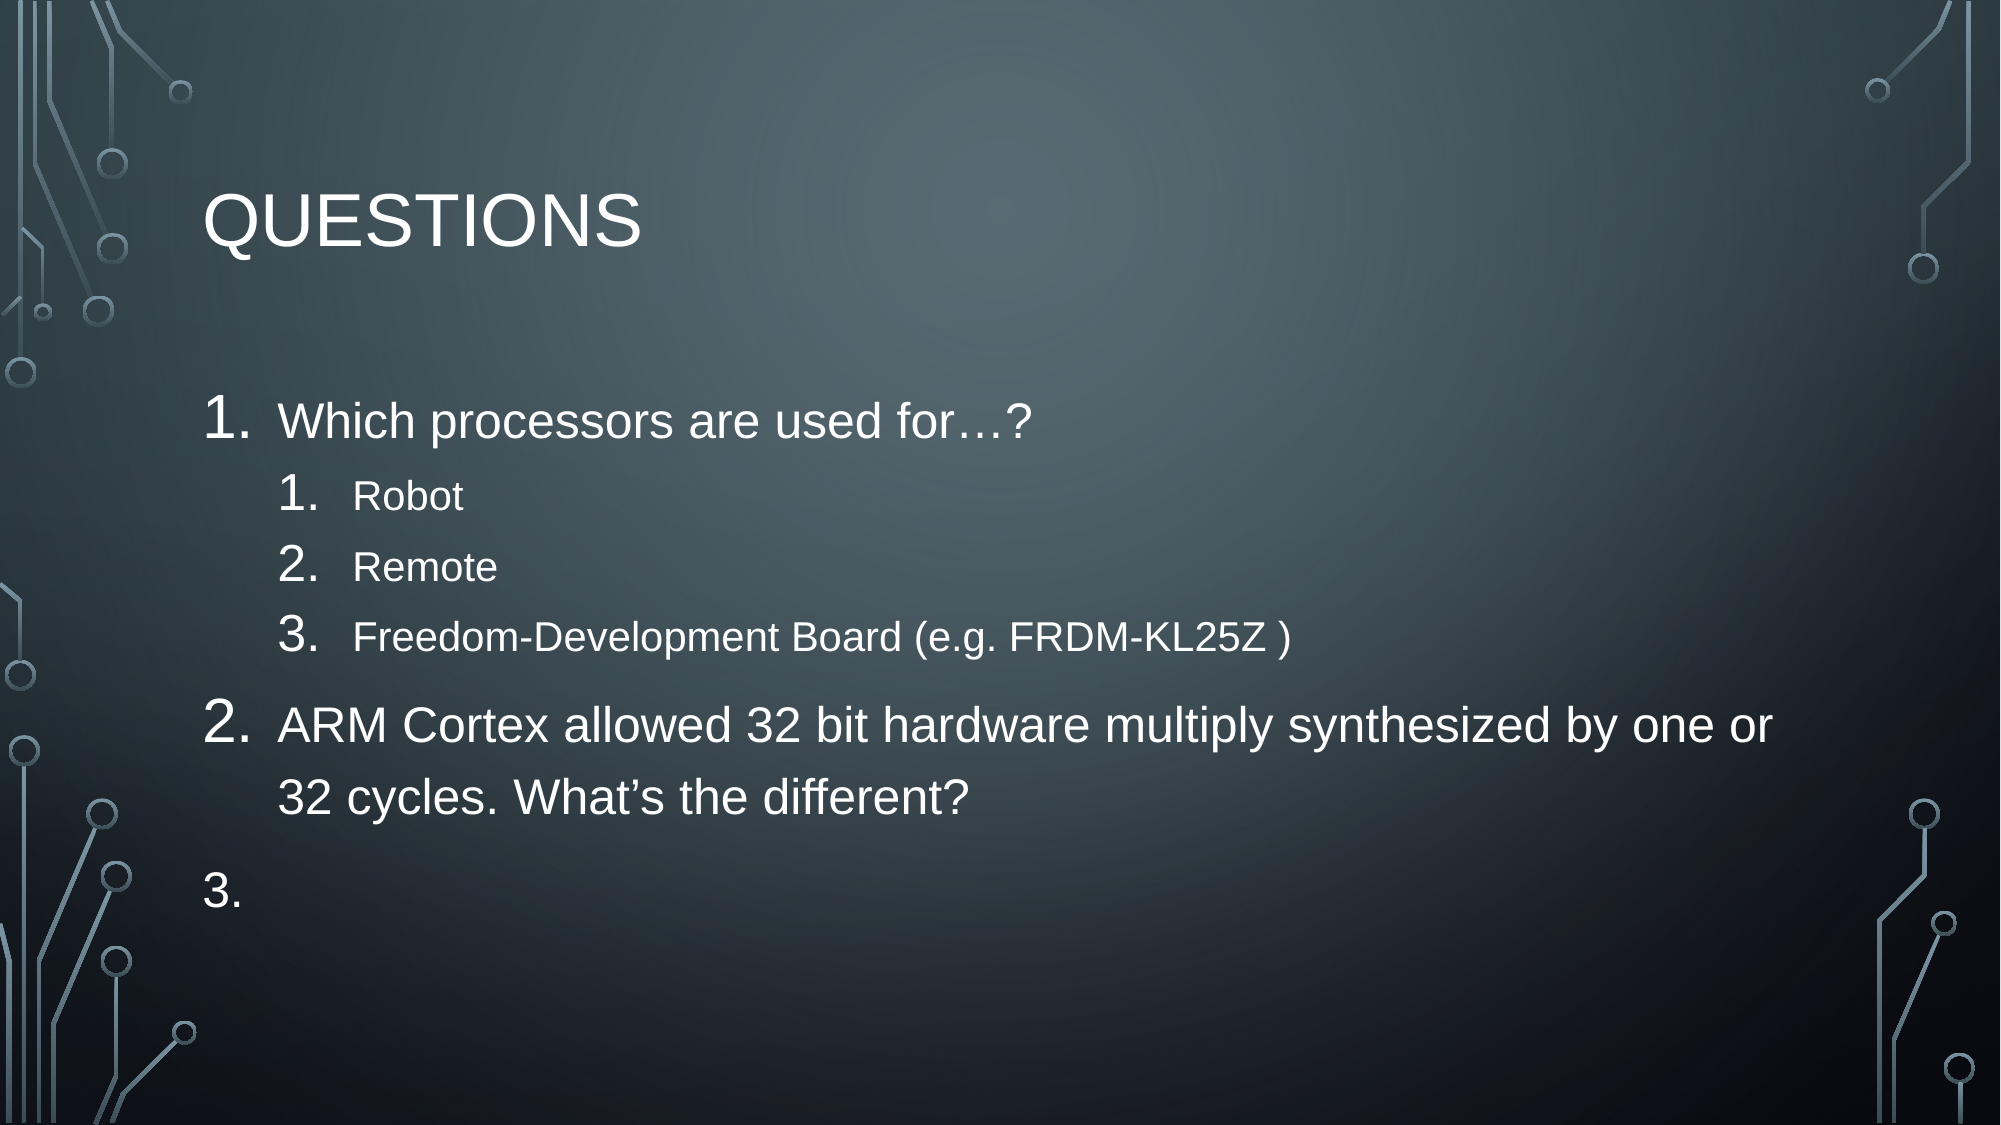

# Questions
Which processors are used for…?
Robot
Remote
Freedom-Development Board (e.g. FRDM-KL25Z )
ARM Cortex allowed 32 bit hardware multiply synthesized by one or 32 cycles. What’s the different?
3.